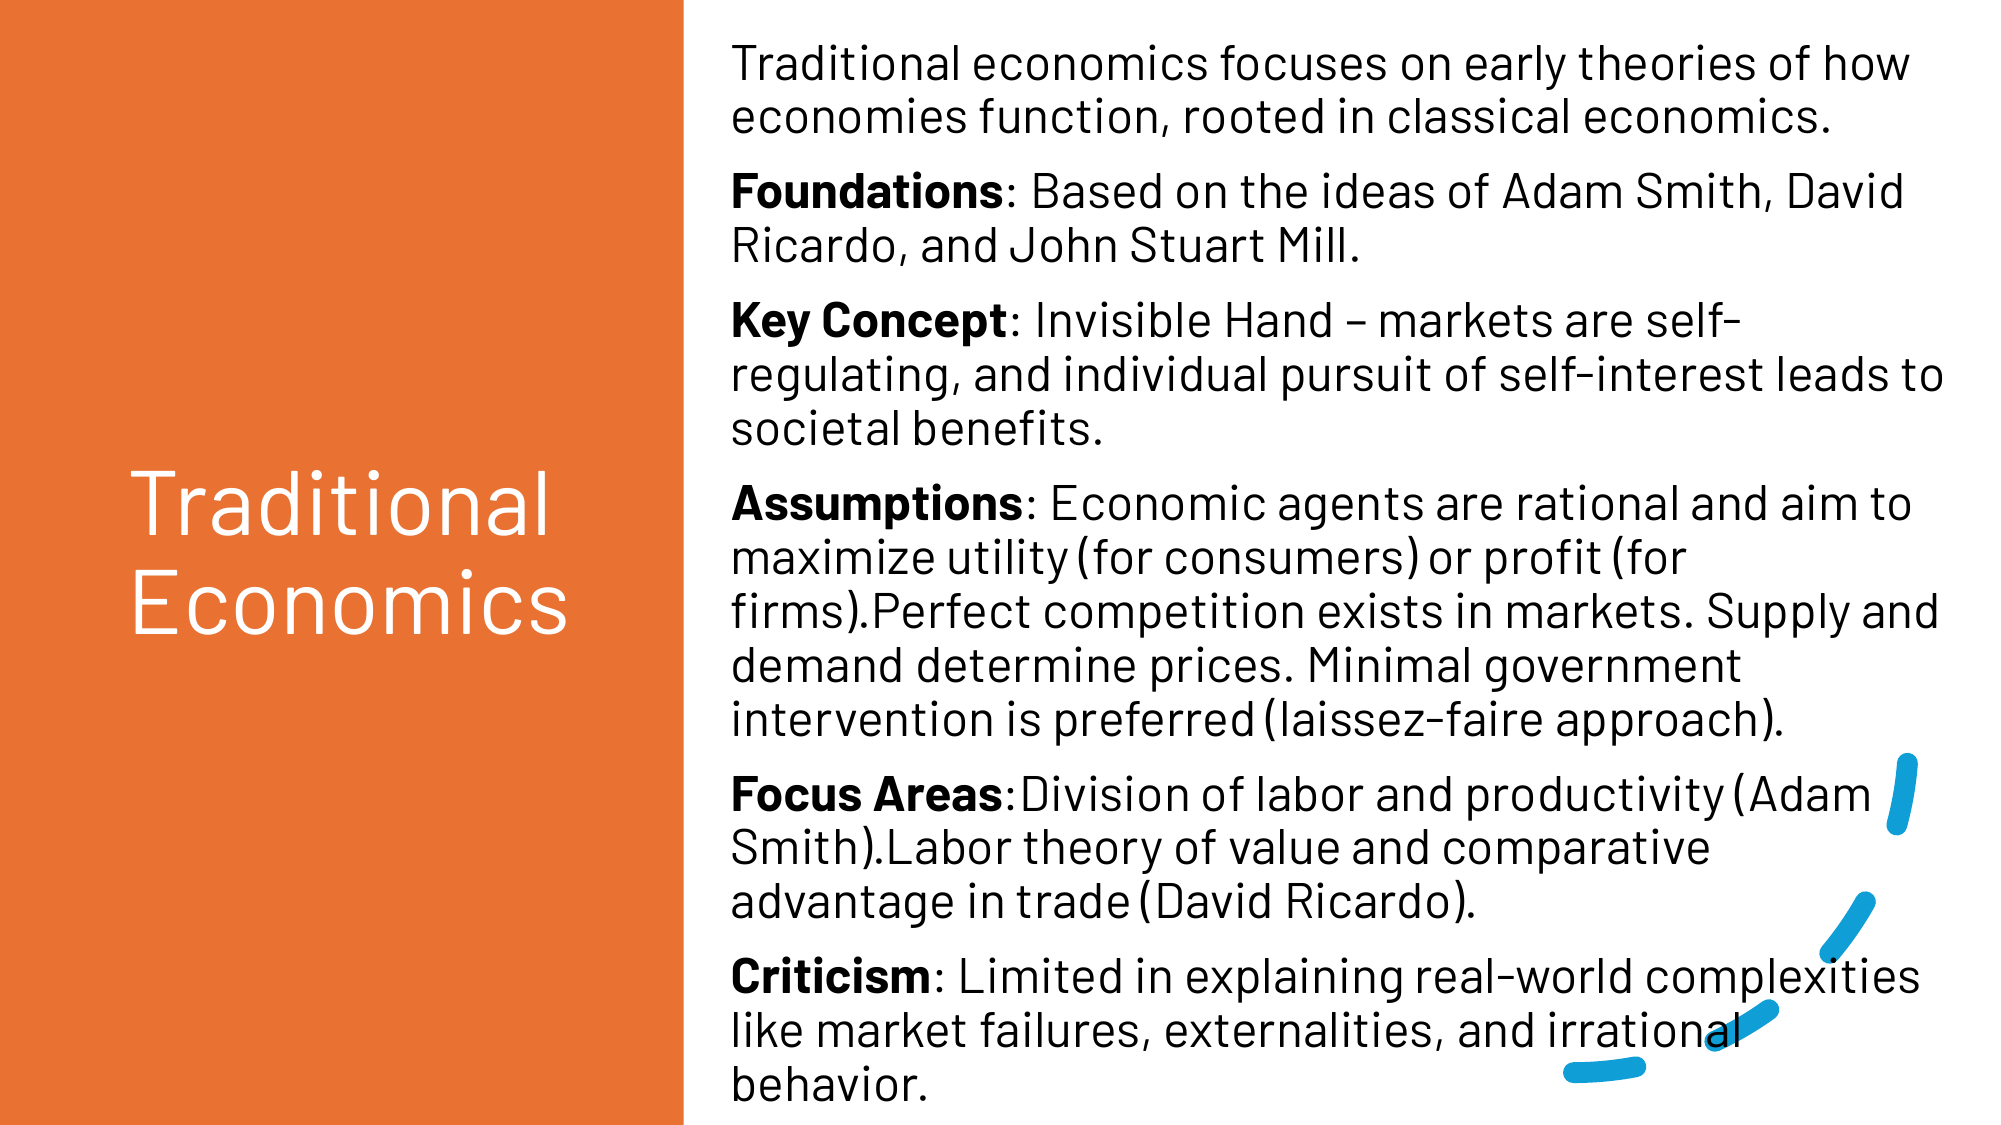

Traditional economics focuses on early theories of how economies function, rooted in classical economics.
Foundations: Based on the ideas of Adam Smith, David Ricardo, and John Stuart Mill.
Key Concept: Invisible Hand – markets are self-regulating, and individual pursuit of self-interest leads to societal benefits.
Assumptions: Economic agents are rational and aim to maximize utility (for consumers) or profit (for firms).Perfect competition exists in markets. Supply and demand determine prices. Minimal government intervention is preferred (laissez-faire approach).
Focus Areas:Division of labor and productivity (Adam Smith).Labor theory of value and comparative advantage in trade (David Ricardo).
Criticism: Limited in explaining real-world complexities like market failures, externalities, and irrational behavior.
# Traditional Economics